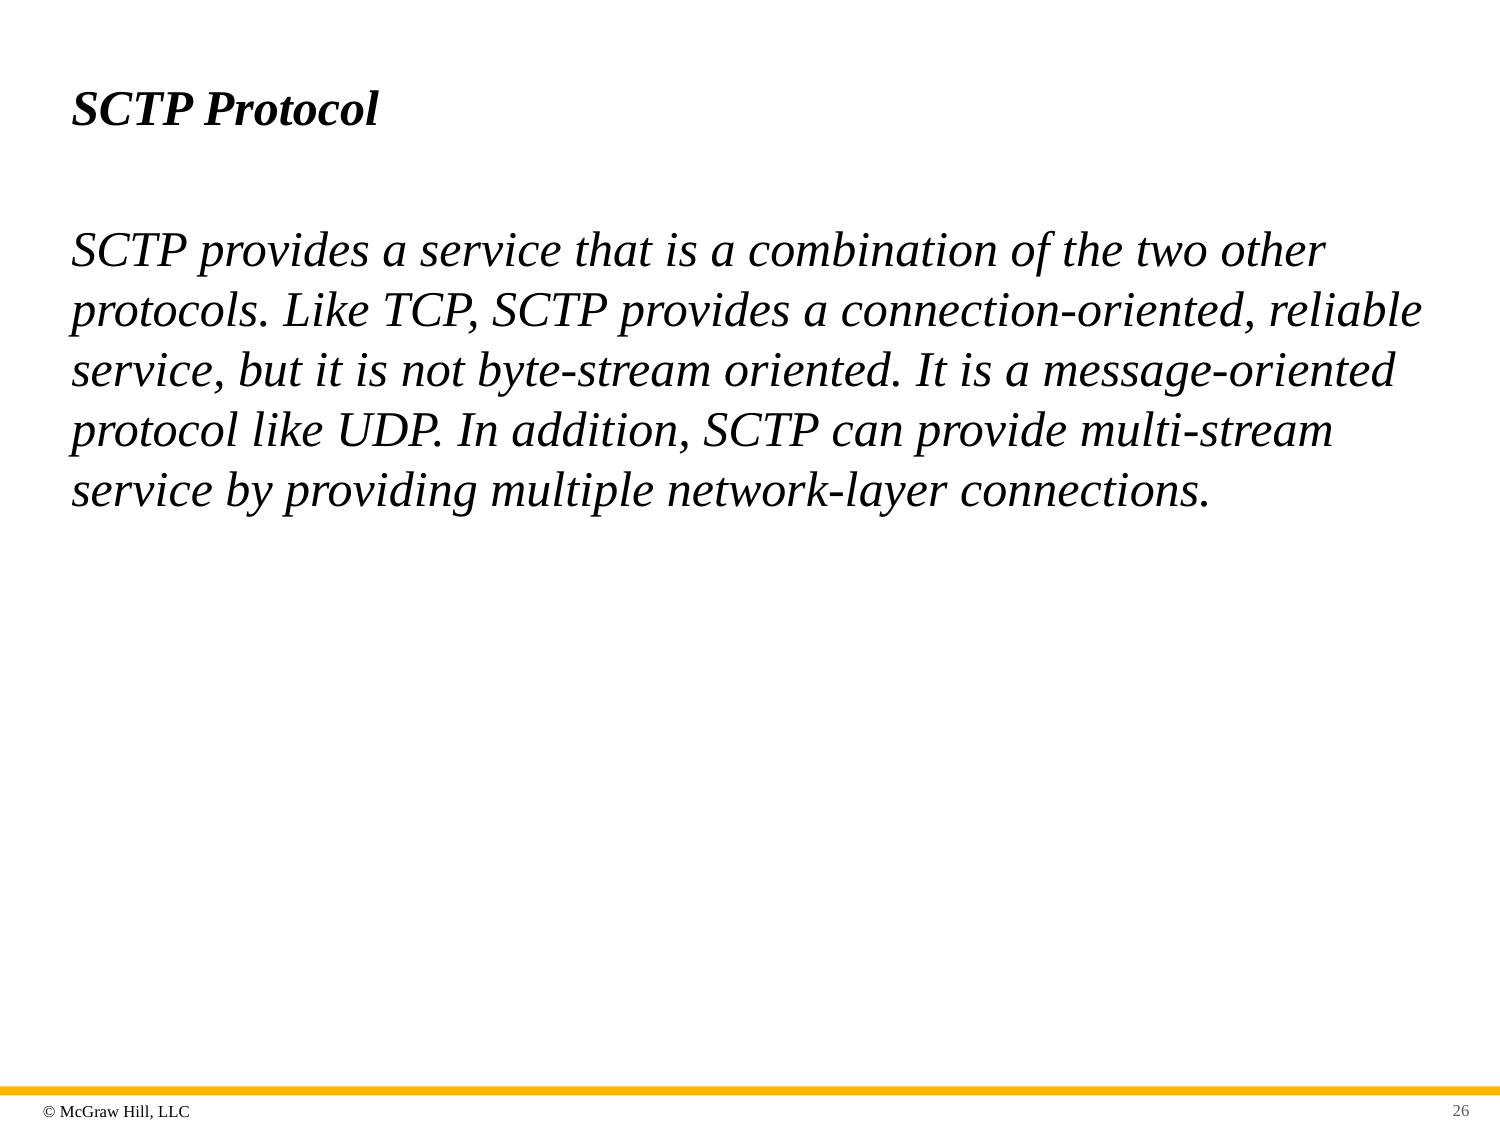

# SCTP Protocol
SCTP provides a service that is a combination of the two other protocols. Like TCP, SCTP provides a connection-oriented, reliable service, but it is not byte-stream oriented. It is a message-oriented protocol like UDP. In addition, SCTP can provide multi-stream service by providing multiple network-layer connections.
26